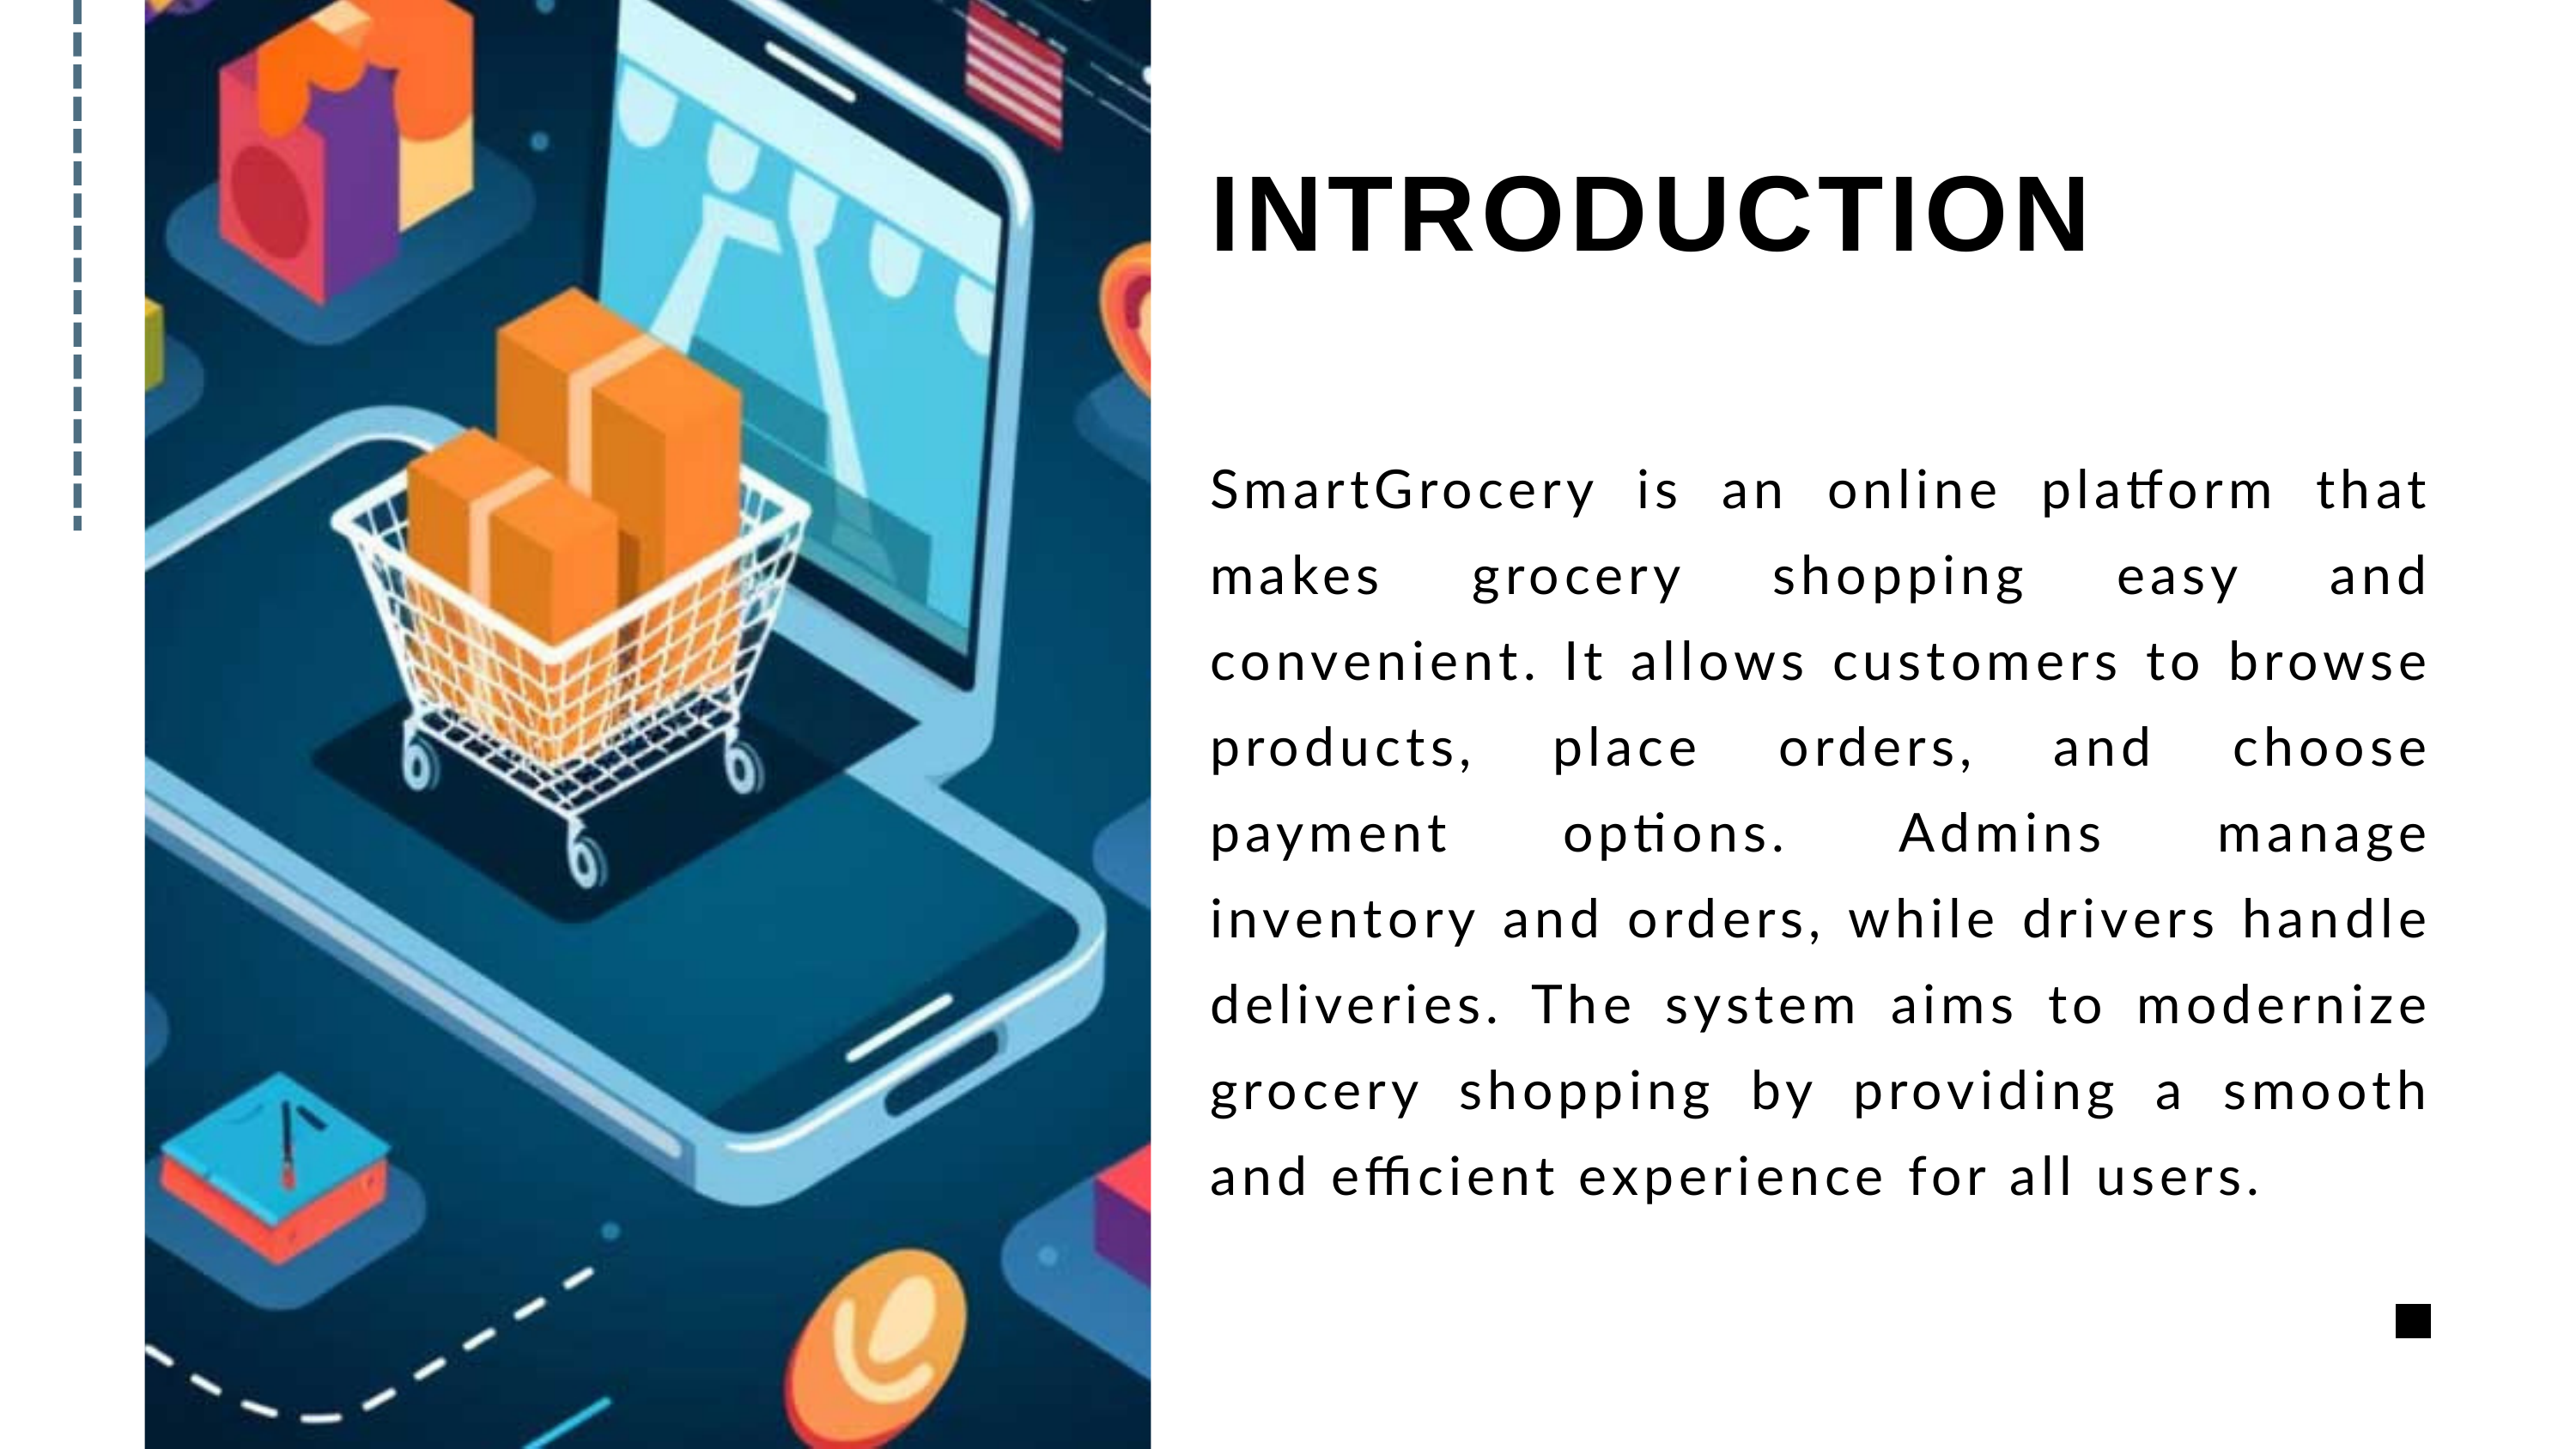

INTRODUCTION
SmartGrocery is an online platform that makes grocery shopping easy and convenient. It allows customers to browse products, place orders, and choose payment options. Admins manage inventory and orders, while drivers handle deliveries. The system aims to modernize grocery shopping by providing a smooth and efficient experience for all users.